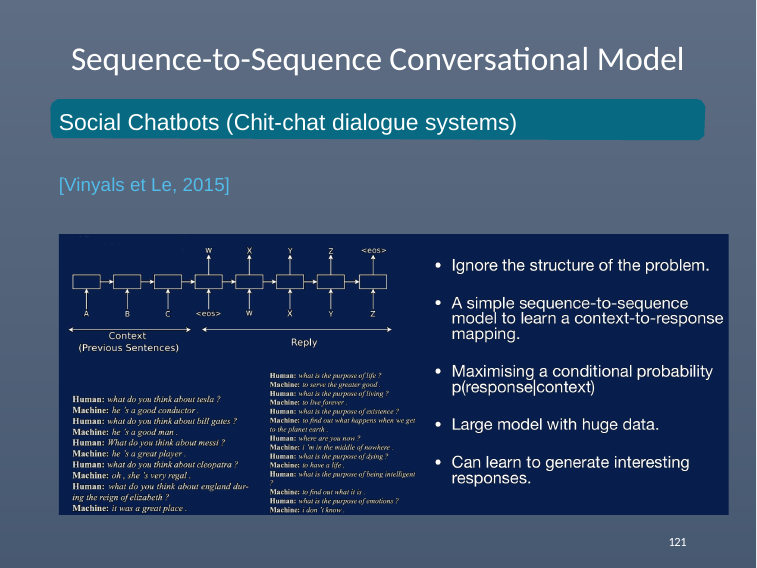

# Sequence-to-Sequence Conversational Model

Social Chatbots (Chit-chat dialogue systems)

[Vinyals et Le, 2015]

121